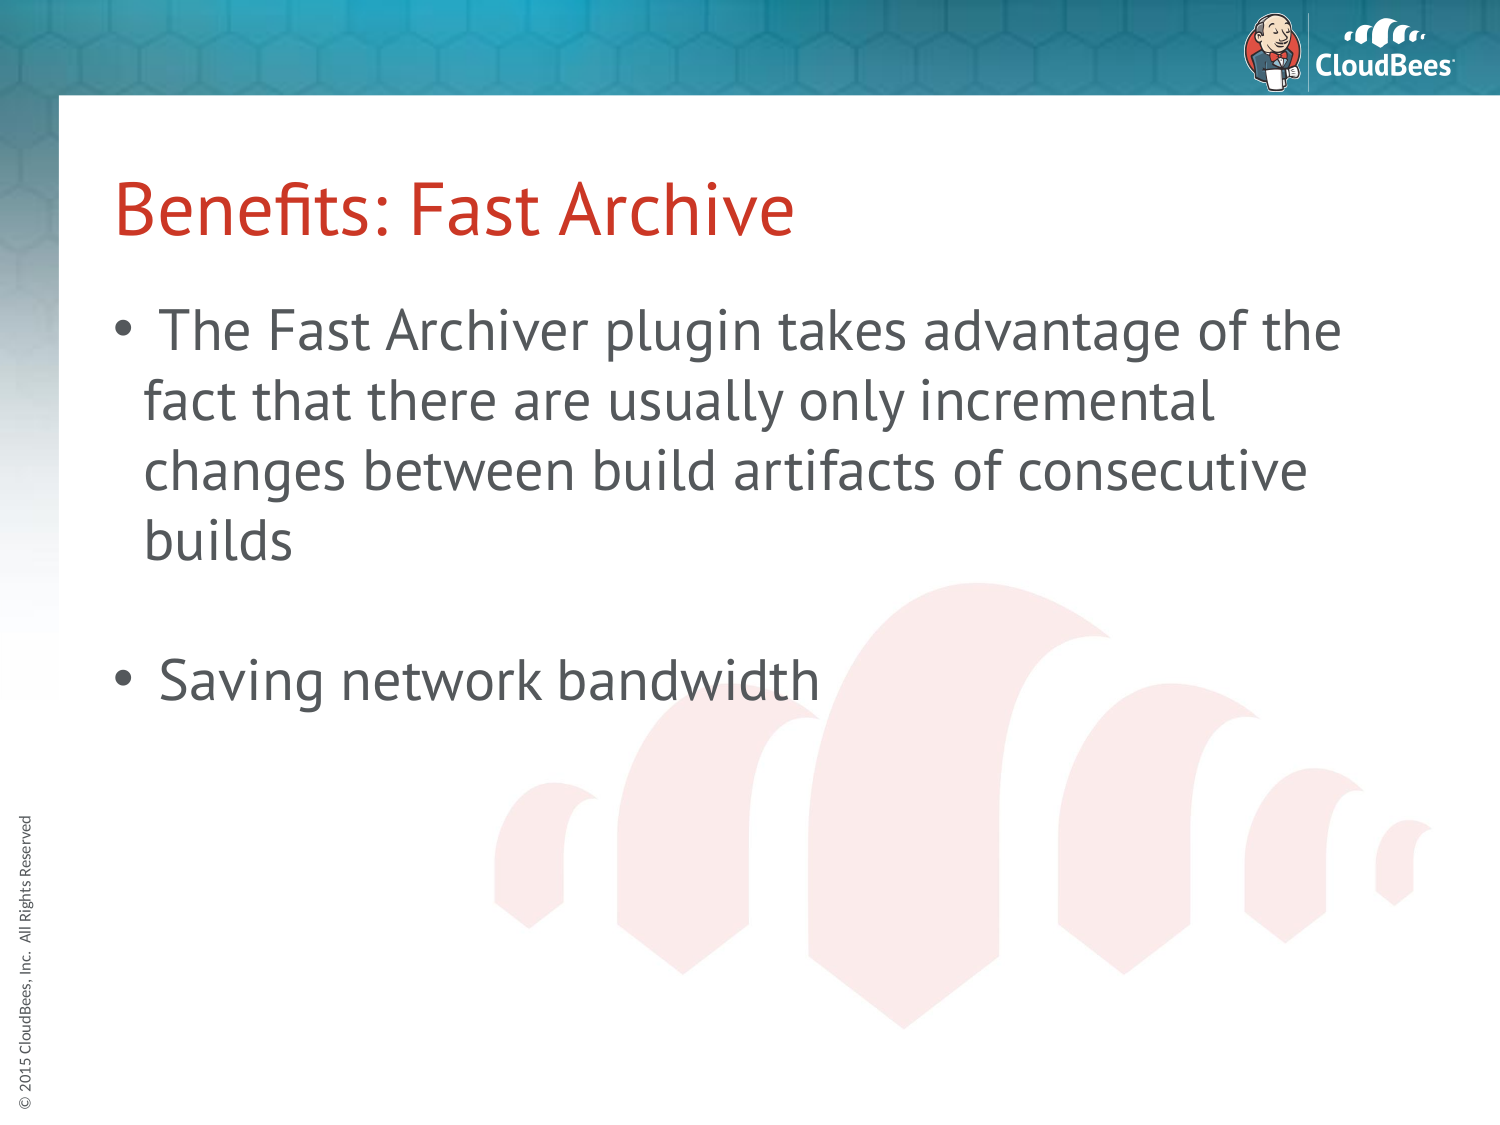

# Benefits: Fast Archive
 The Fast Archiver plugin takes advantage of the fact that there are usually only incremental changes between build artifacts of consecutive builds

 Saving network bandwidth